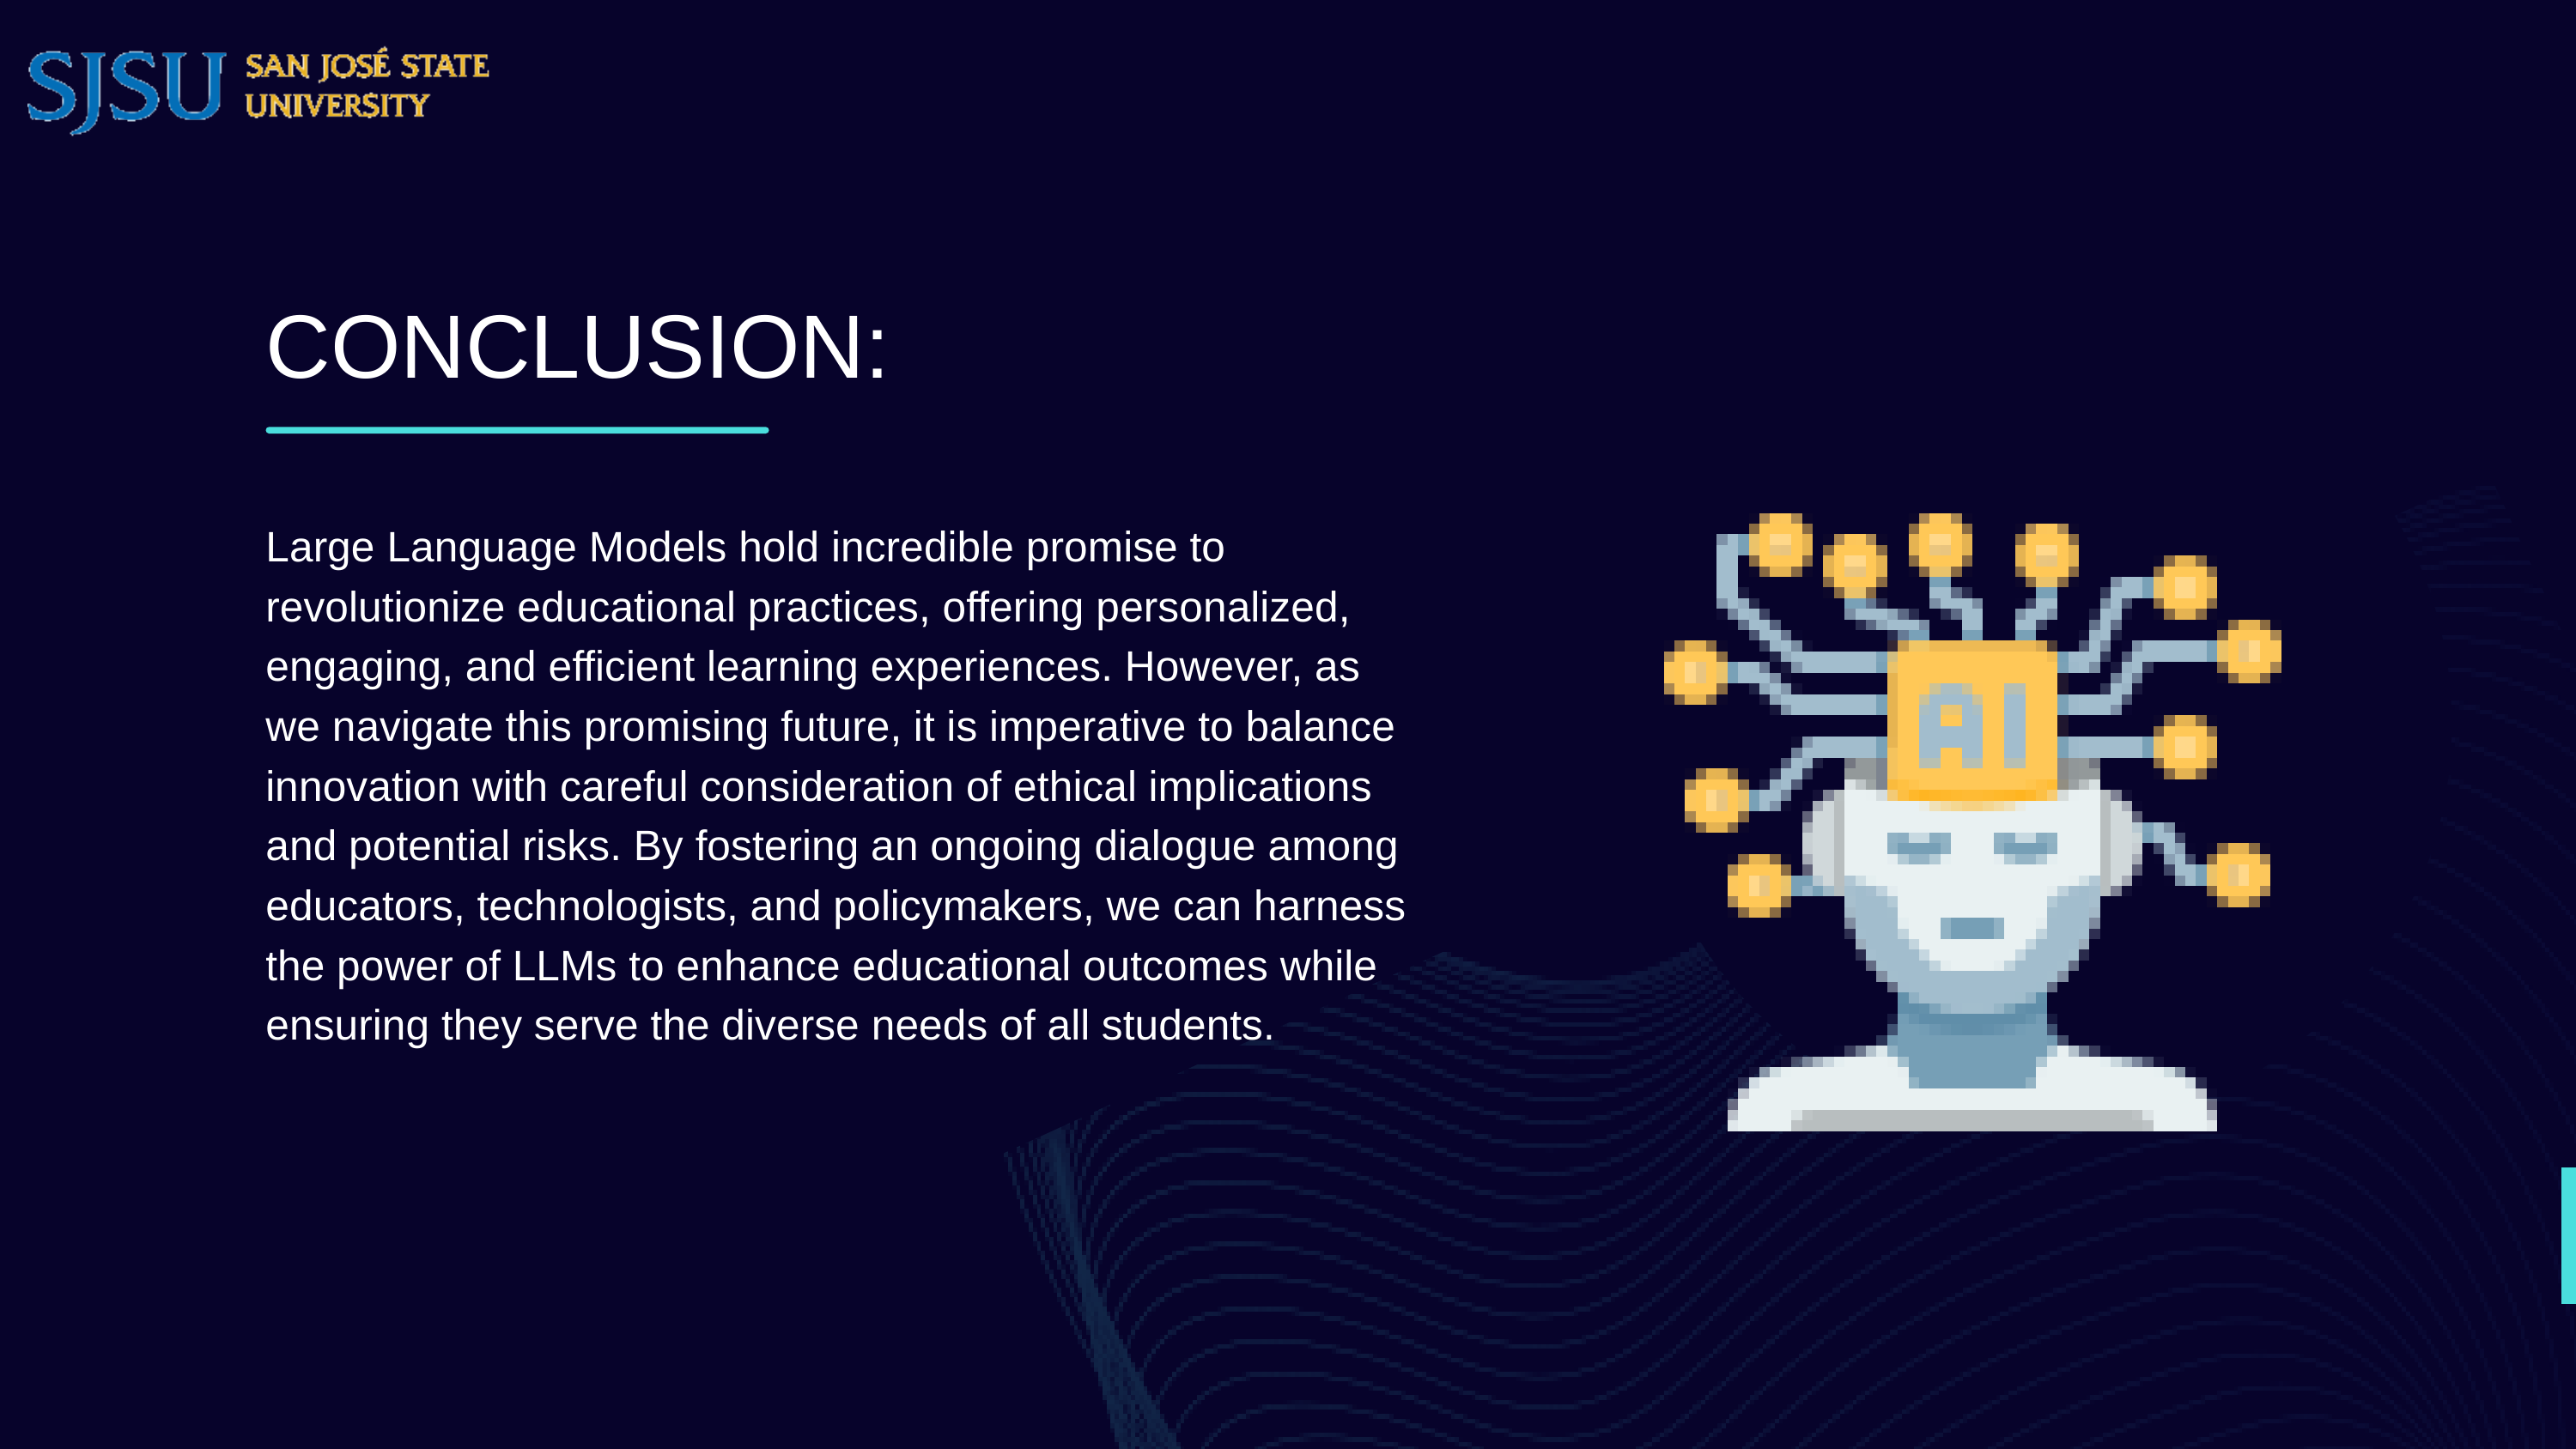

CONCLUSION:

Large Language Models hold incredible promise to revolutionize educational practices, offering personalized, engaging, and efficient learning experiences. However, as we navigate this promising future, it is imperative to balance innovation with careful consideration of ethical implications and potential risks. By fostering an ongoing dialogue among educators, technologists, and policymakers, we can harness the power of LLMs to enhance educational outcomes while ensuring they serve the diverse needs of all students.